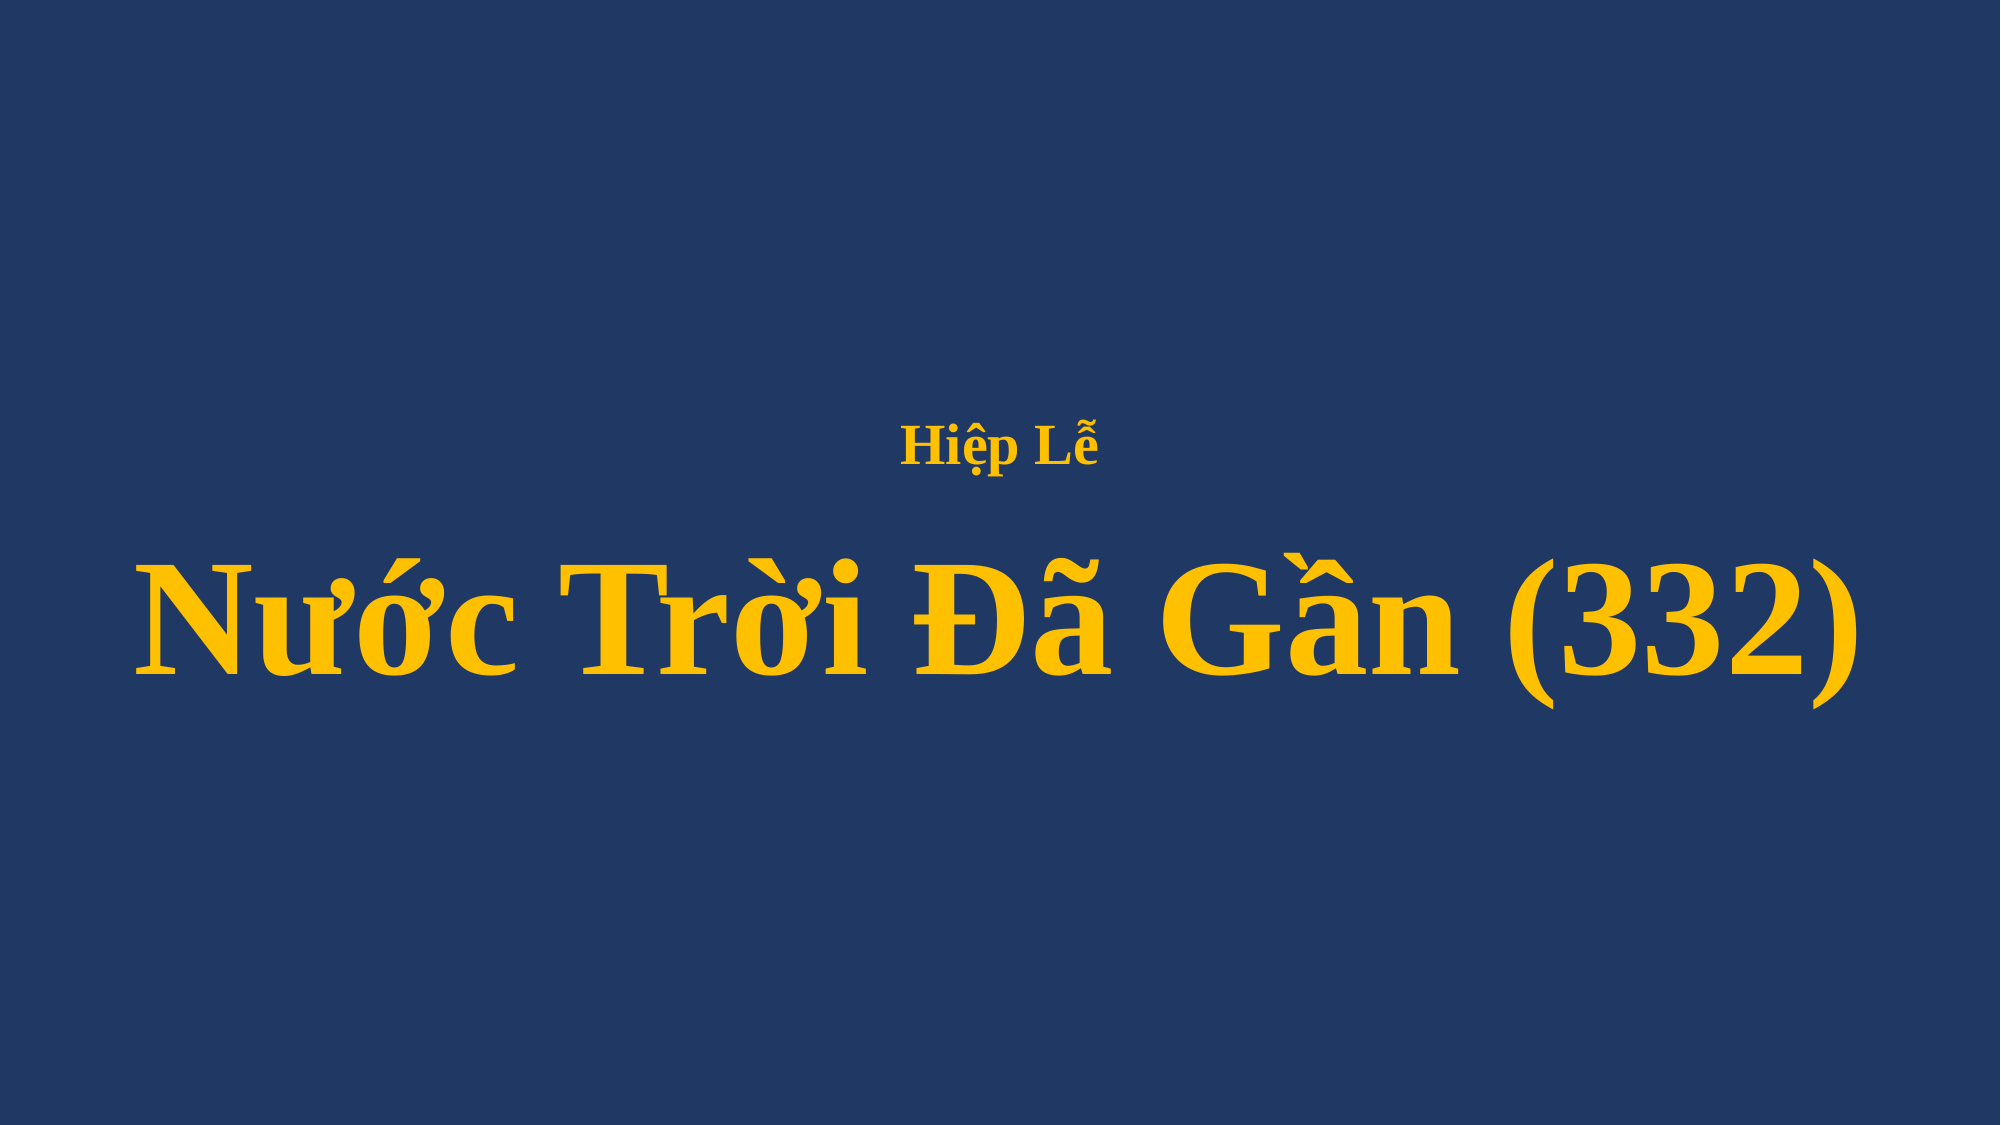

# Hiệp Lễ Nước Trời Đã Gần (332)